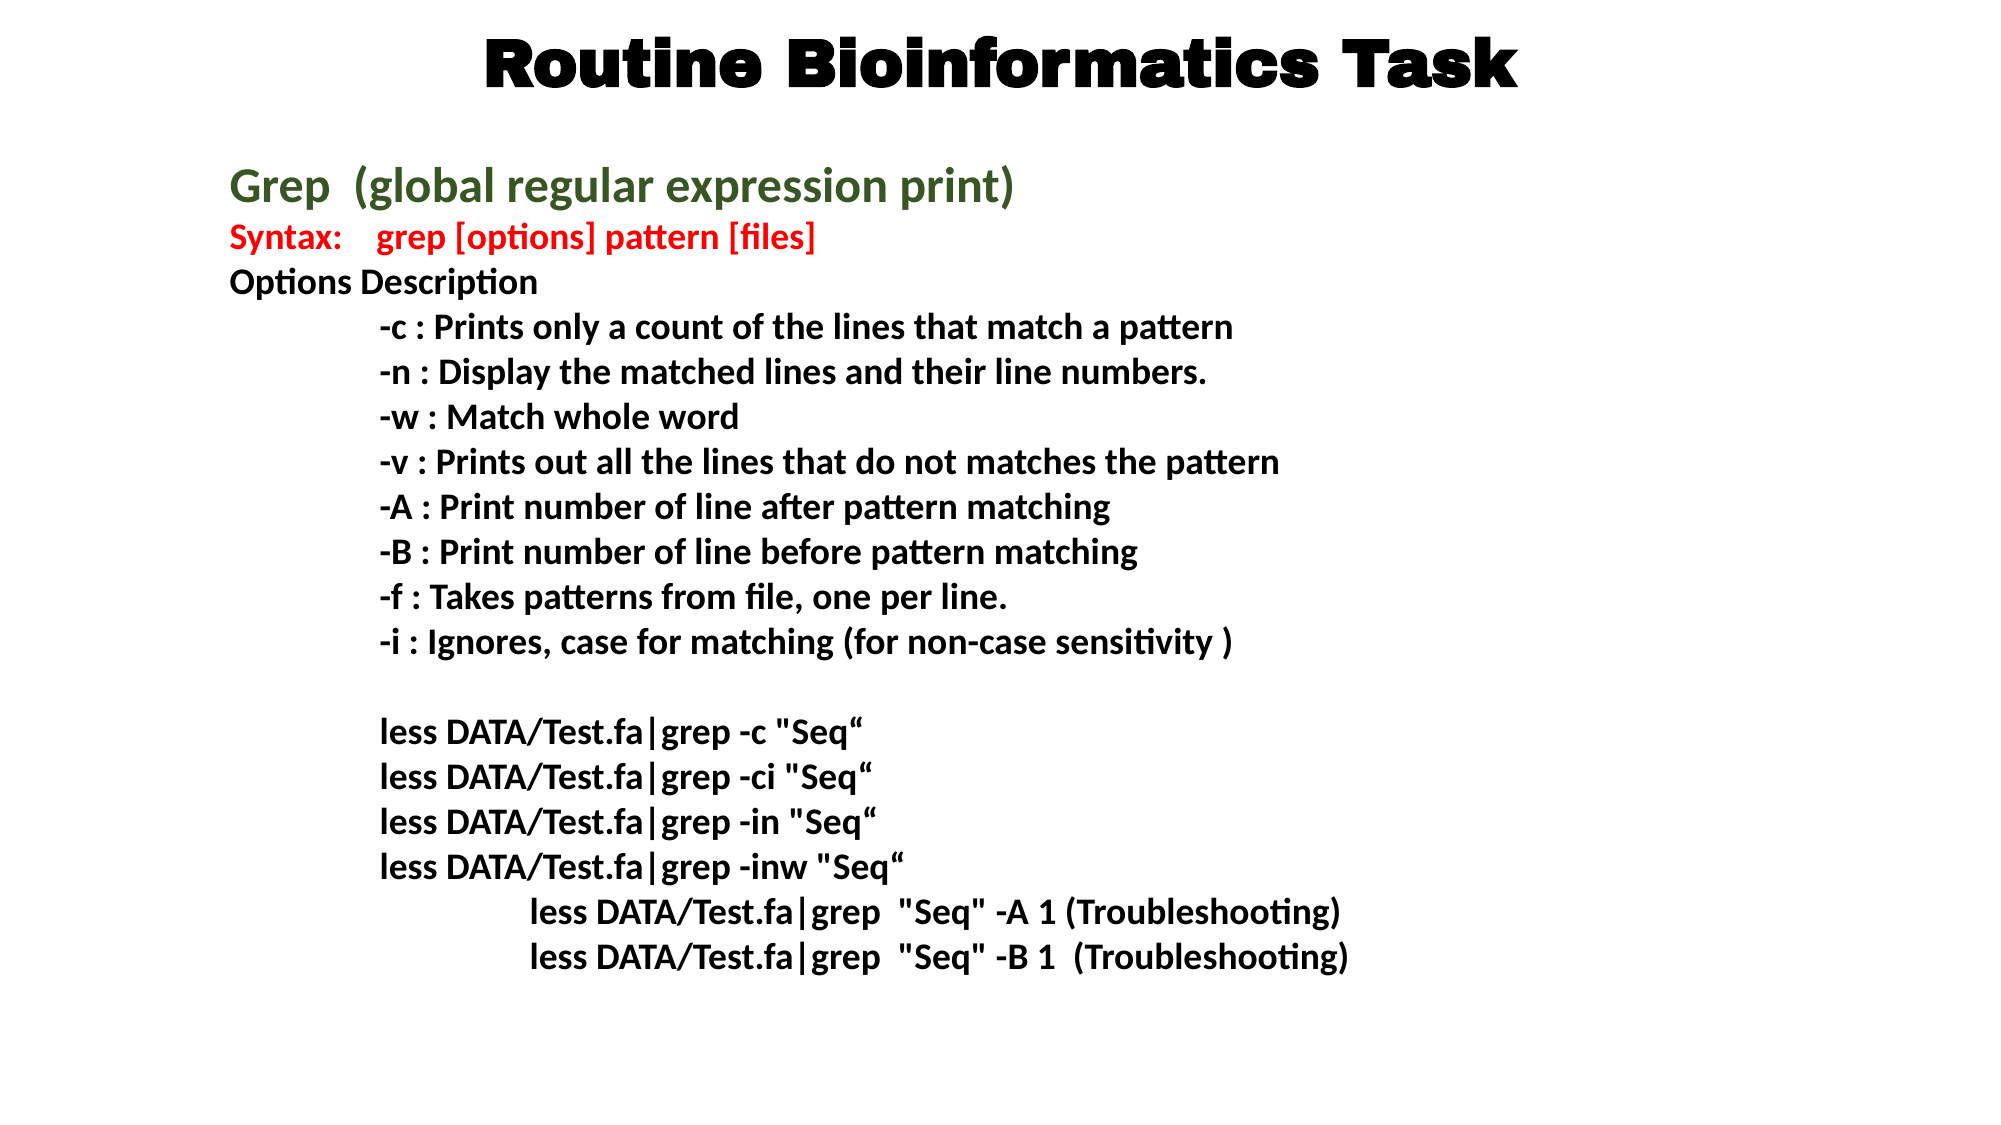

# Routine Bioinformatics Task
Grep  (global regular expression print)
Syntax:    grep [options] pattern [files]
Options Description
	-c : Prints only a count of the lines that match a pattern
	-n : Display the matched lines and their line numbers.
	-w : Match whole word
	-v : Prints out all the lines that do not matches the pattern
	-A : Print number of line after pattern matching
	-B : Print number of line before pattern matching
	-f : Takes patterns from file, one per line.
	-i : Ignores, case for matching (for non-case sensitivity )

	less DATA/Test.fa|grep -c "Seq“
	less DATA/Test.fa|grep -ci "Seq“
	less DATA/Test.fa|grep -in "Seq“
	less DATA/Test.fa|grep -inw "Seq“
		less DATA/Test.fa|grep  "Seq" -A 1 (Troubleshooting)
		less DATA/Test.fa|grep  "Seq" -B 1  (Troubleshooting)